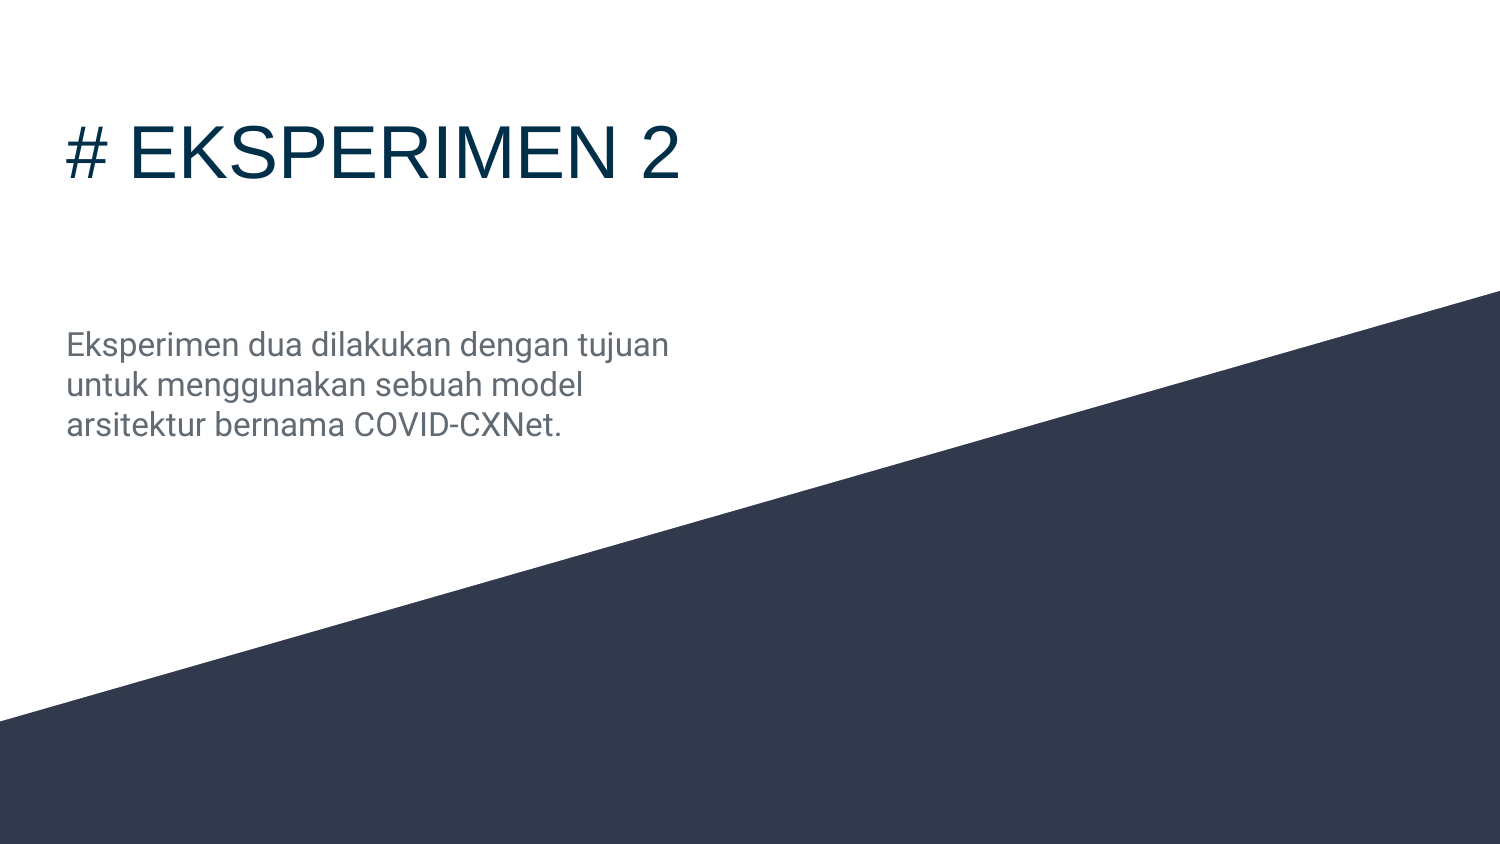

# # EKSPERIMEN 2
Eksperimen dua dilakukan dengan tujuan untuk menggunakan sebuah model arsitektur bernama COVID-CXNet.